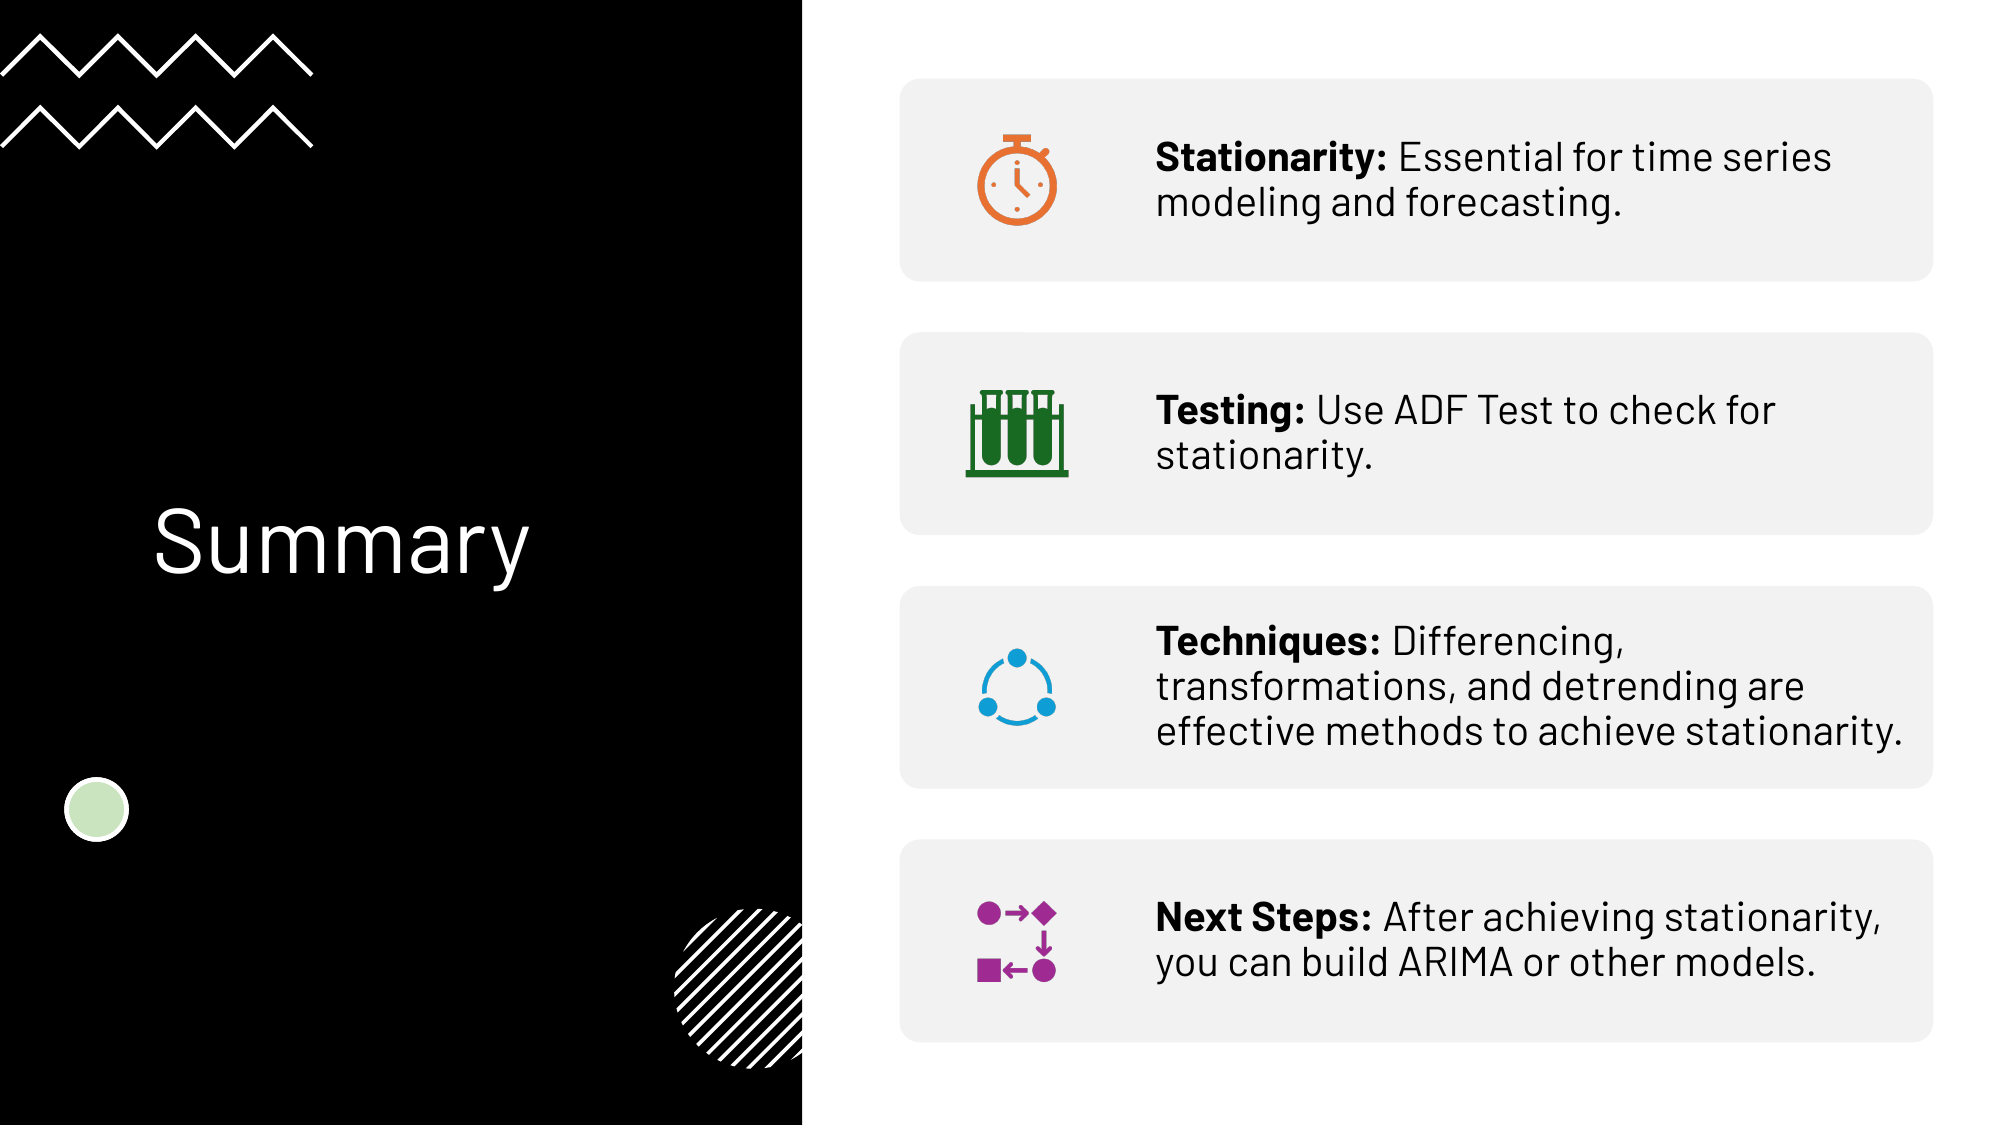

Stationarity: Essential for time series modeling and forecasting.
Testing: Use ADF Test to check for stationarity.
Techniques: Differencing, transformations, and detrending are effective methods to achieve stationarity.
Next Steps: After achieving stationarity, you can build ARIMA or other models.
# Summary